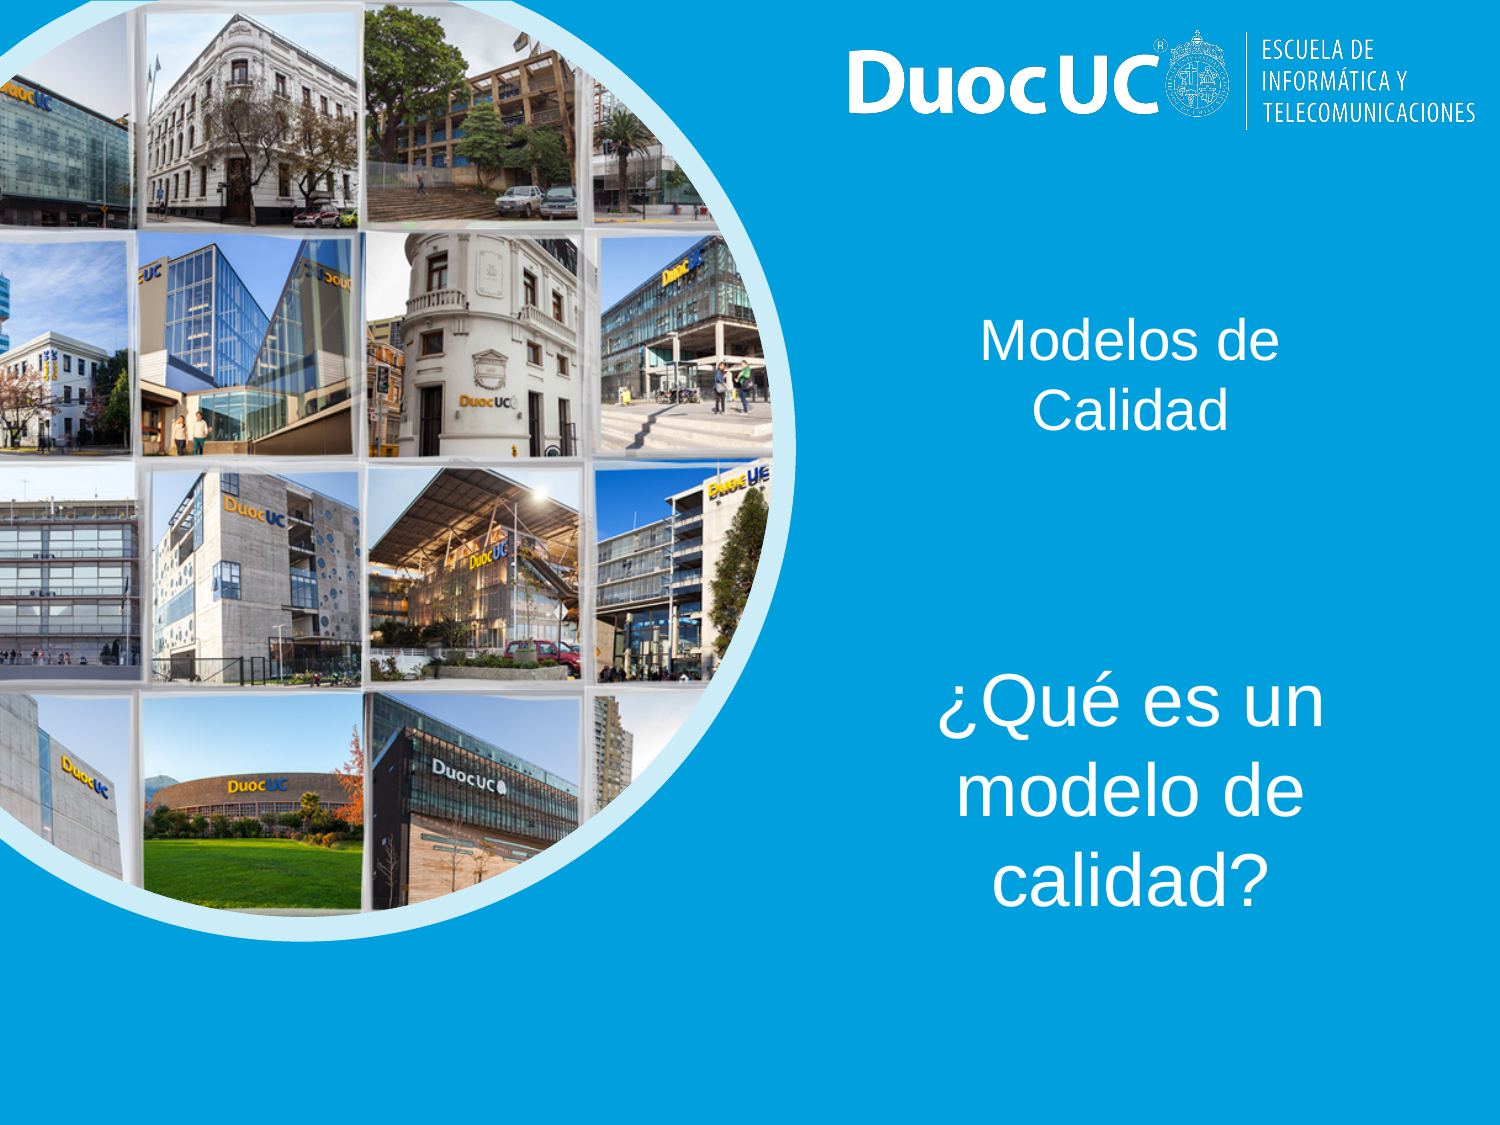

Modelos de Calidad

¿Qué es un modelo de calidad?